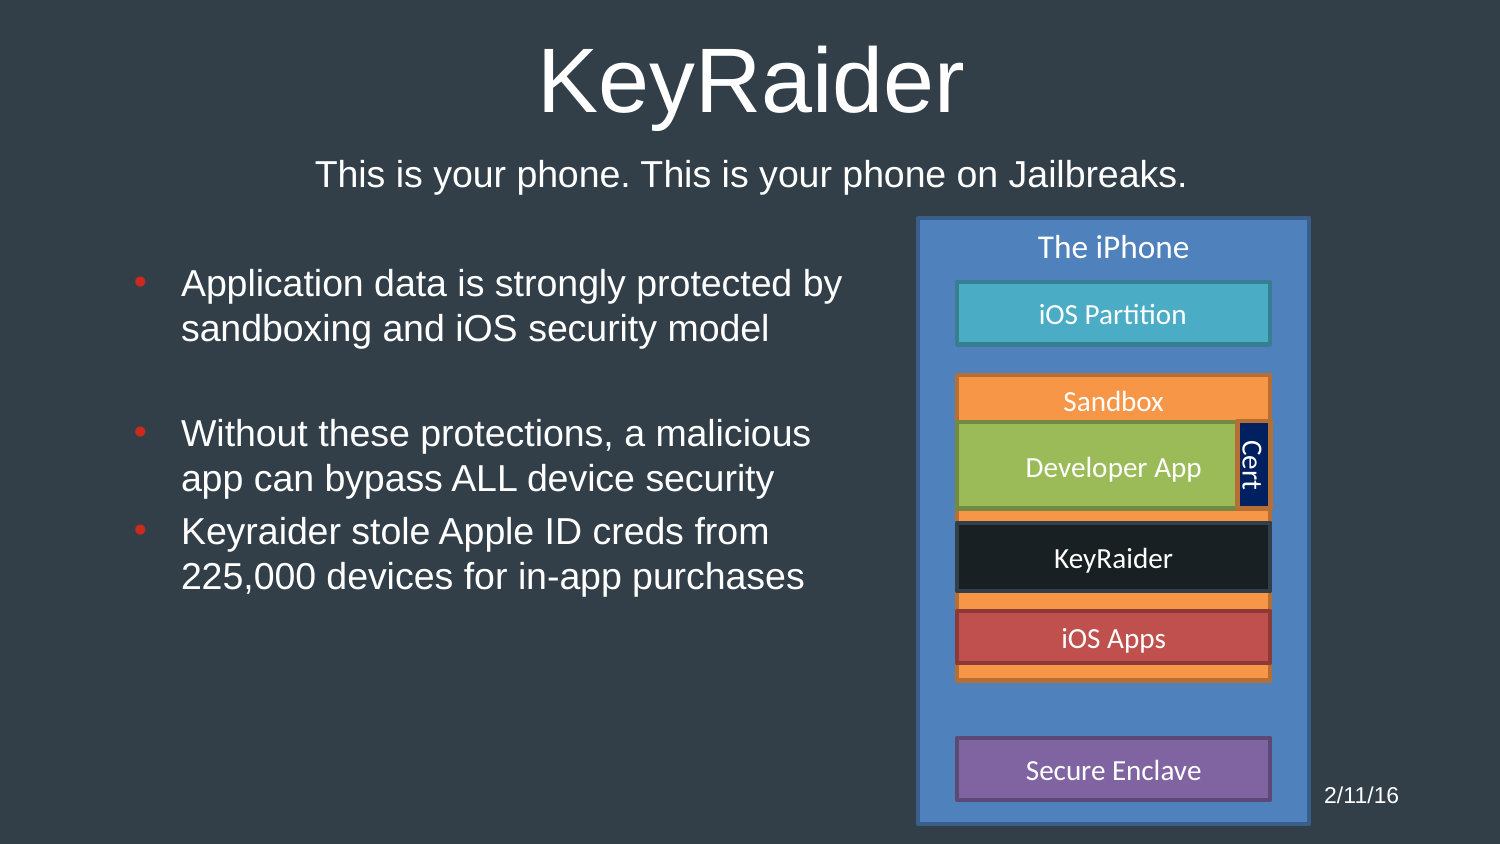

KeyRaider
This is your phone. This is your phone on Jailbreaks.
The iPhone
Application data is strongly protected by sandboxing and iOS security model

Without these protections, a malicious app can bypass ALL device security
Keyraider stole Apple ID creds from 225,000 devices for in-app purchases
iOS Partition
Sandbox
Developer App
Cert
KeyRaider
iOS Apps
Secure Enclave
21
2/11/16